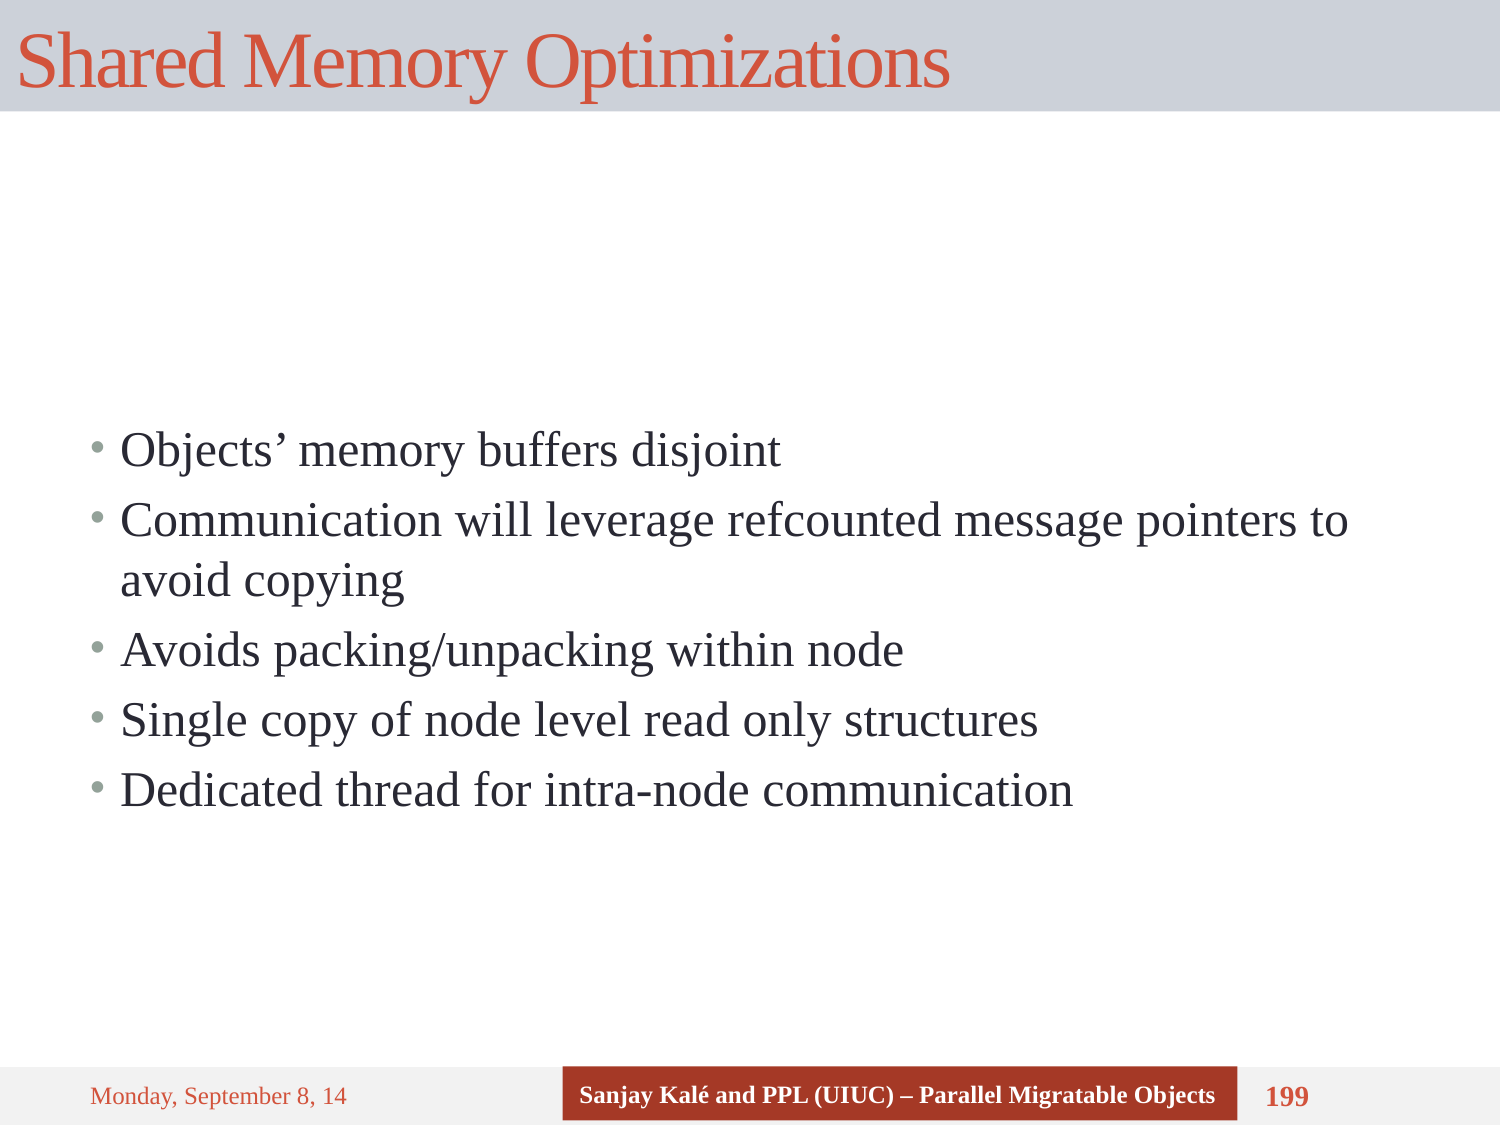

# Shared Memory Optimizations
Objects’ memory buffers disjoint
Communication will leverage refcounted message pointers to avoid copying
Avoids packing/unpacking within node
Single copy of node level read only structures
Dedicated thread for intra-node communication
Sanjay Kalé and PPL (UIUC) – Parallel Migratable Objects
Monday, September 8, 14
199